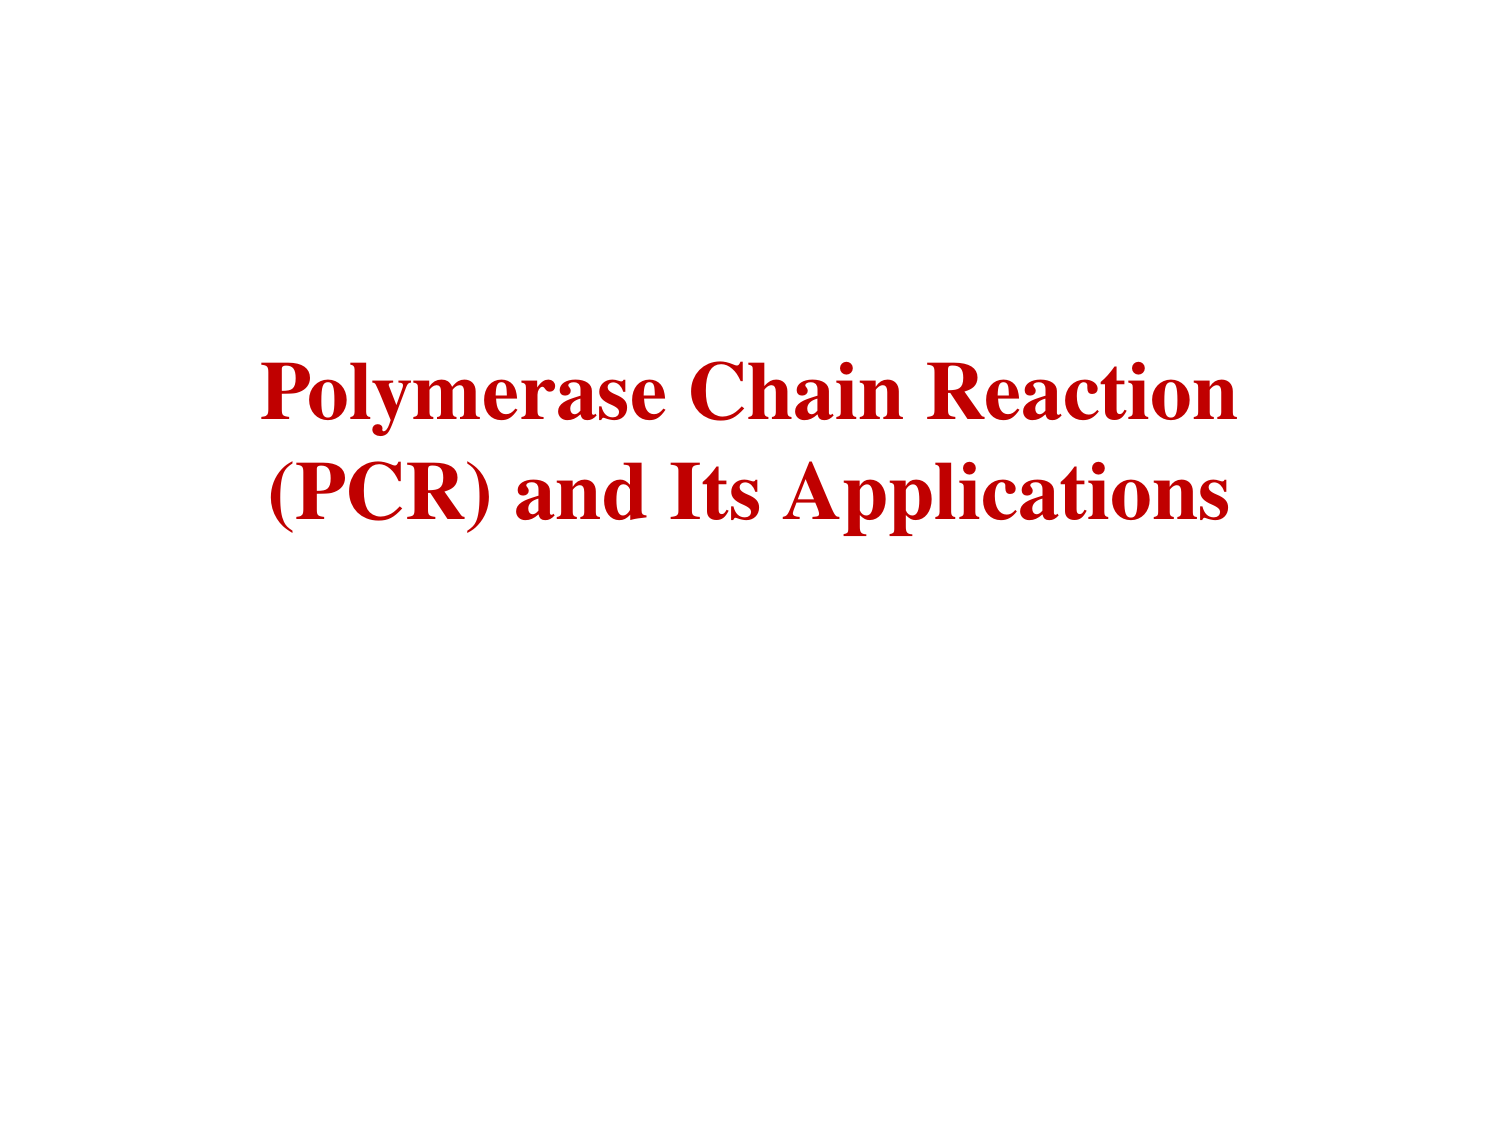

# Polymerase Chain Reaction (PCR) and Its Applications